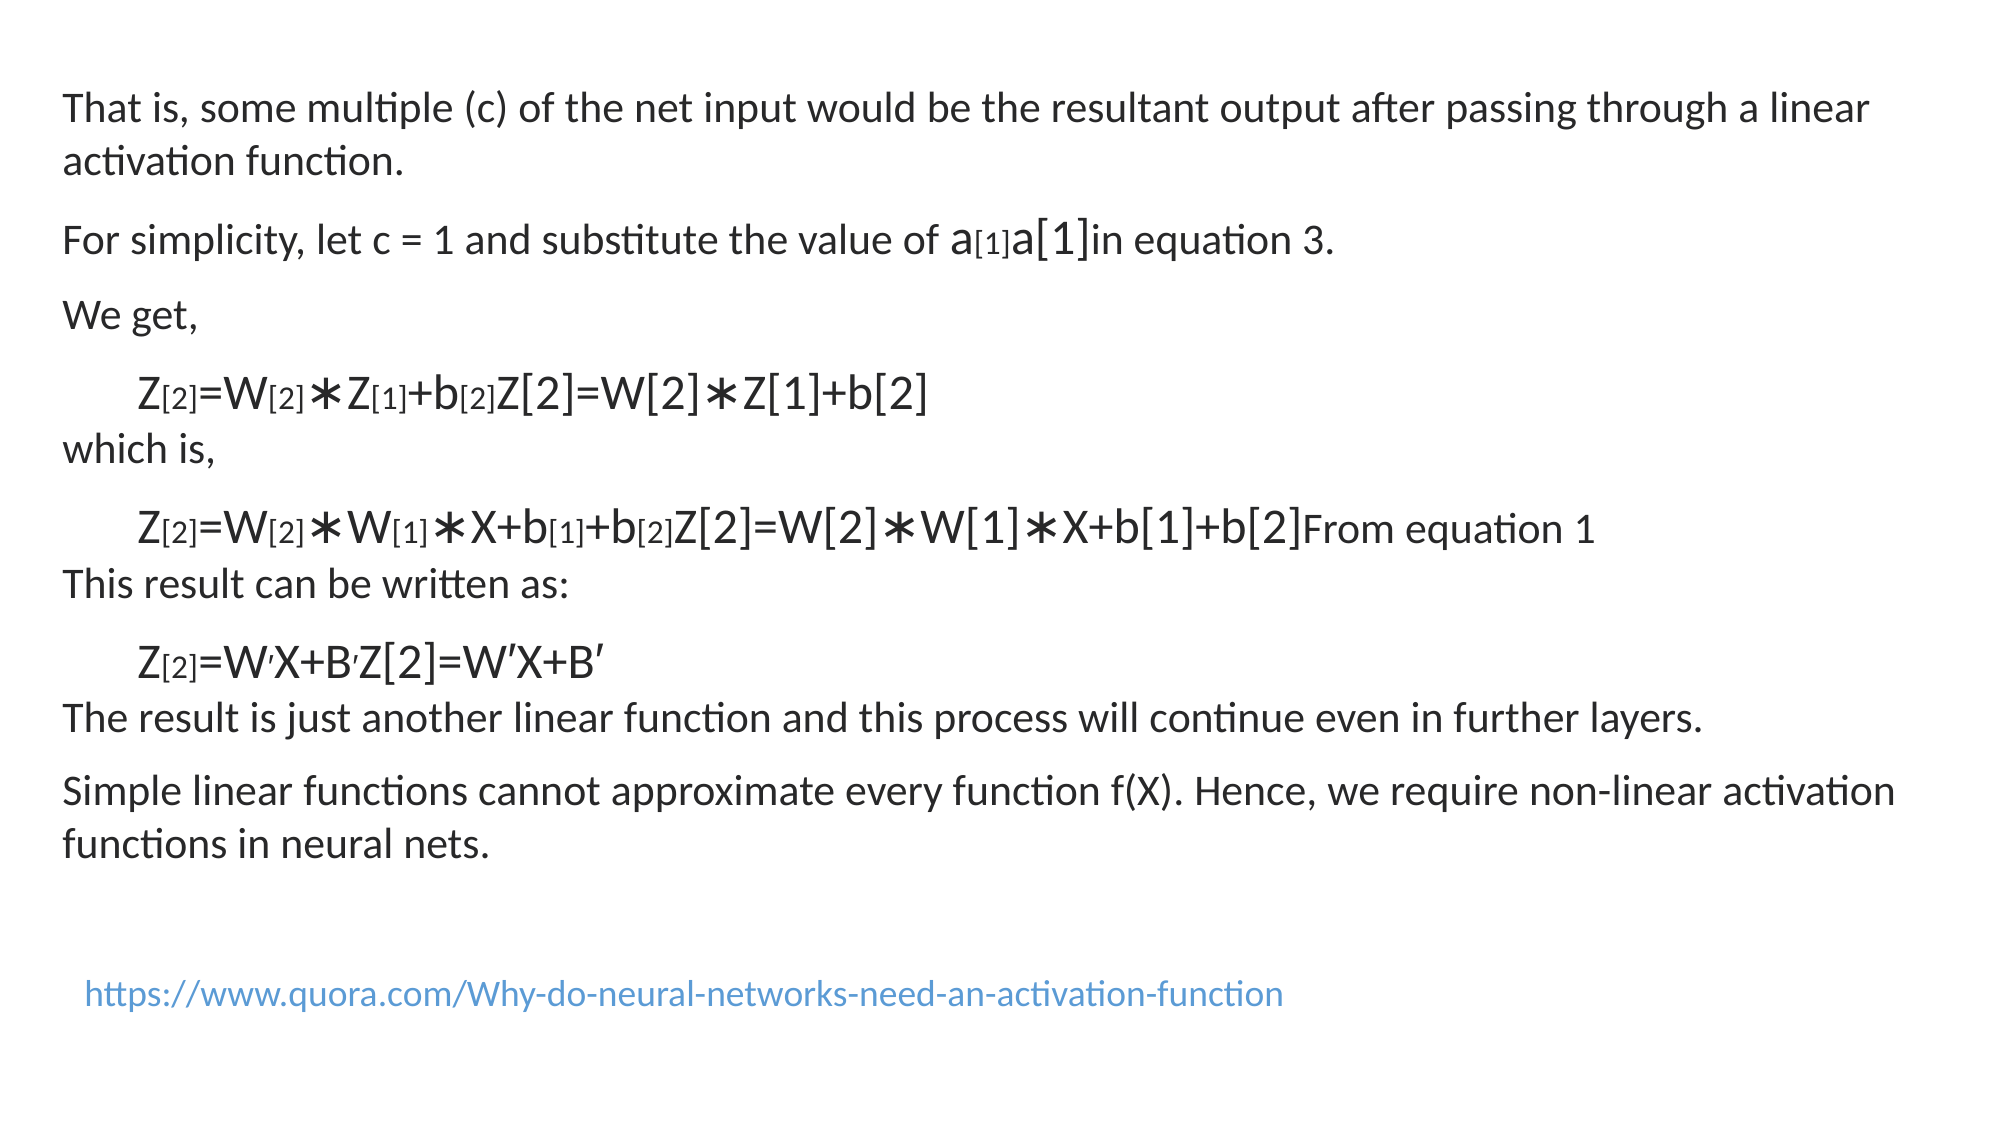

That is, some multiple (c) of the net input would be the resultant output after passing through a linear activation function.
For simplicity, let c = 1 and substitute the value of a[1]a[1]in equation 3.
We get,
Z[2]=W[2]∗Z[1]+b[2]Z[2]=W[2]∗Z[1]+b[2]
which is,
Z[2]=W[2]∗W[1]∗X+b[1]+b[2]Z[2]=W[2]∗W[1]∗X+b[1]+b[2]From equation 1
This result can be written as:
Z[2]=W′X+B′Z[2]=W′X+B′
The result is just another linear function and this process will continue even in further layers.
Simple linear functions cannot approximate every function f(X). Hence, we require non-linear activation functions in neural nets.
https://www.quora.com/Why-do-neural-networks-need-an-activation-function